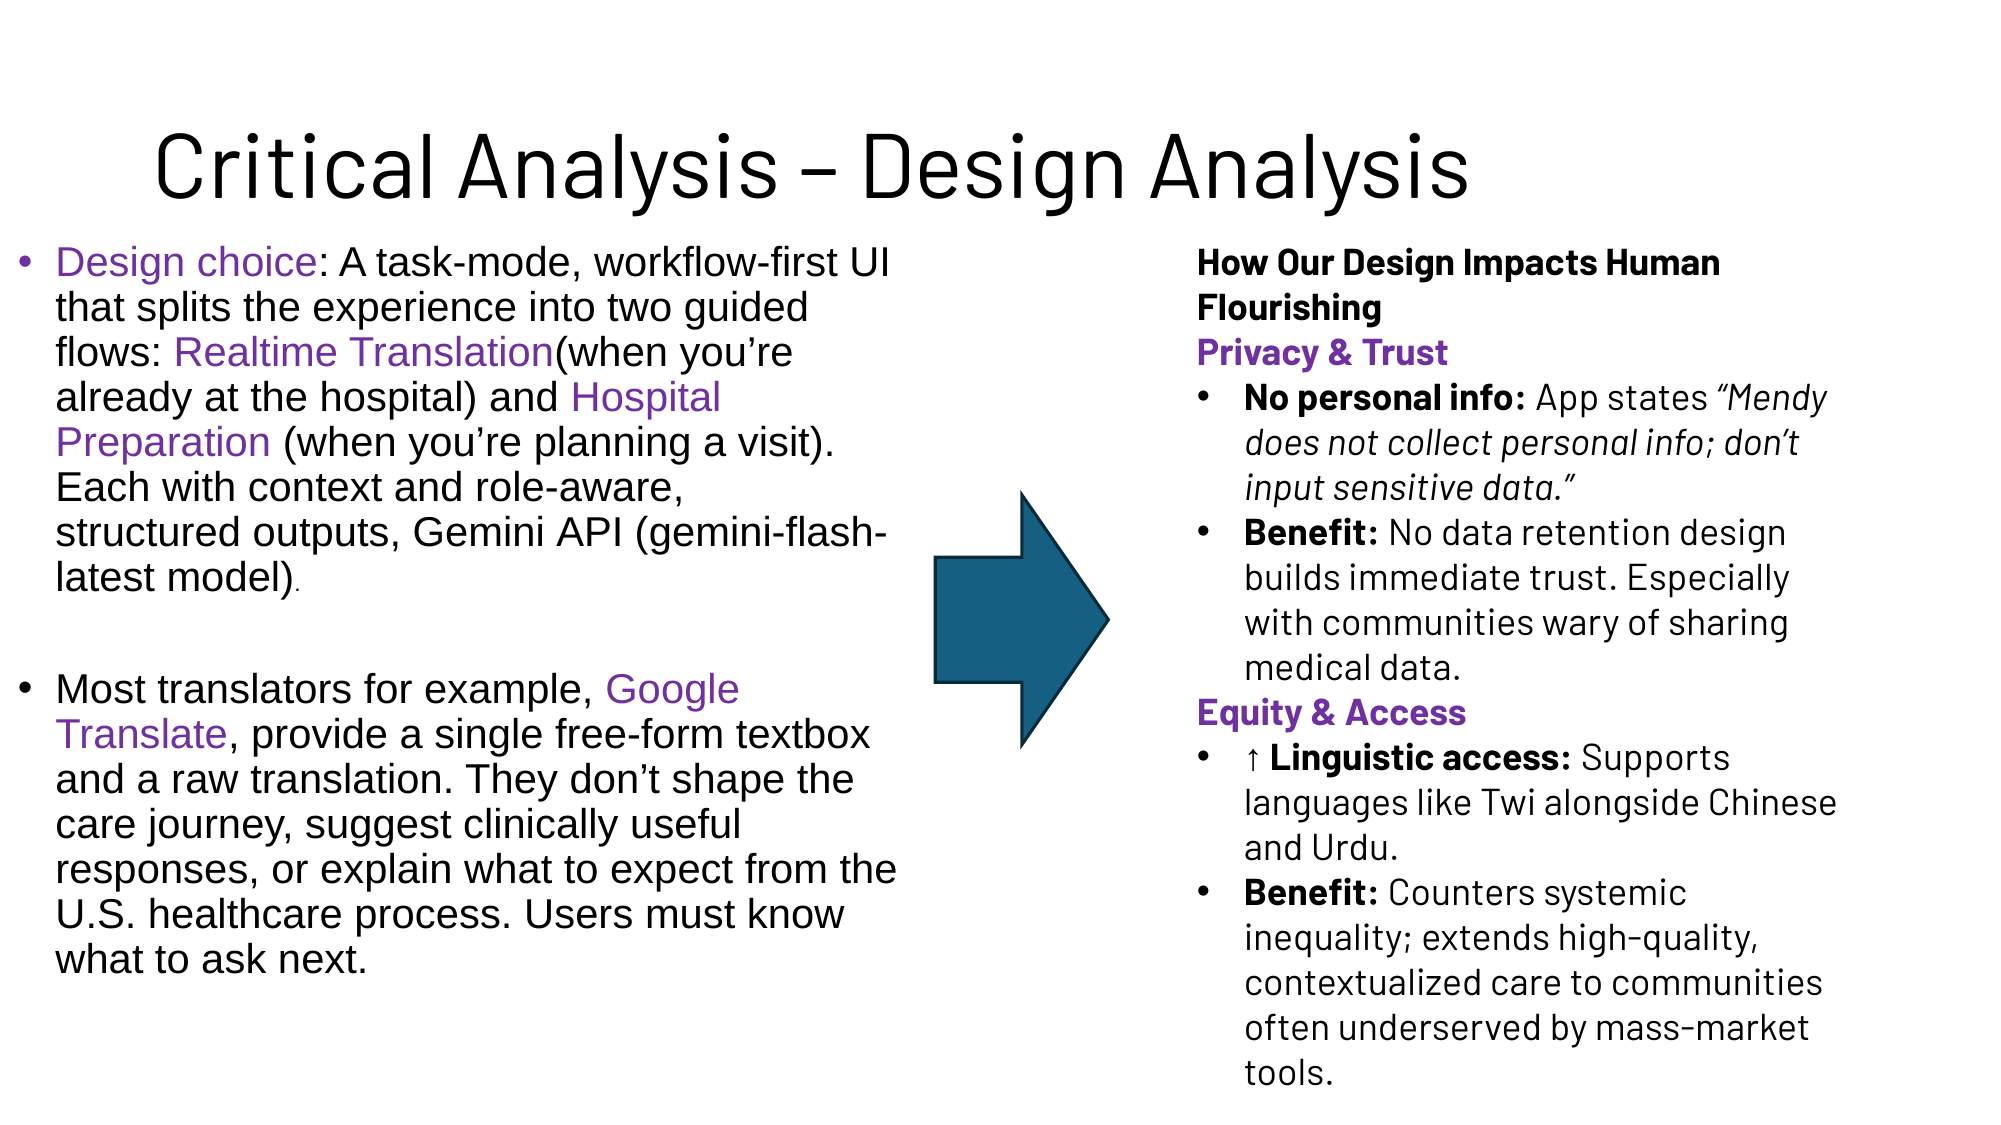

# Critical Analysis – Design Analysis
How Our Design Impacts Human Flourishing
Privacy & Trust
No personal info: App states “Mendy does not collect personal info; don’t input sensitive data.”
Benefit: No data retention design builds immediate trust. Especially with communities wary of sharing medical data.
Equity & Access
↑ Linguistic access: Supports languages like Twi alongside Chinese and Urdu.
Benefit: Counters systemic inequality; extends high-quality, contextualized care to communities often underserved by mass-market tools.

Design choice: A task-mode, workflow-first UI that splits the experience into two guided flows: Realtime Translation(when you’re already at the hospital) and Hospital Preparation (when you’re planning a visit). Each with context and role-aware, structured outputs, Gemini API (gemini-flash-latest model).

Most translators for example, Google Translate, provide a single free-form textbox and a raw translation. They don’t shape the care journey, suggest clinically useful responses, or explain what to expect from the U.S. healthcare process. Users must know what to ask next.